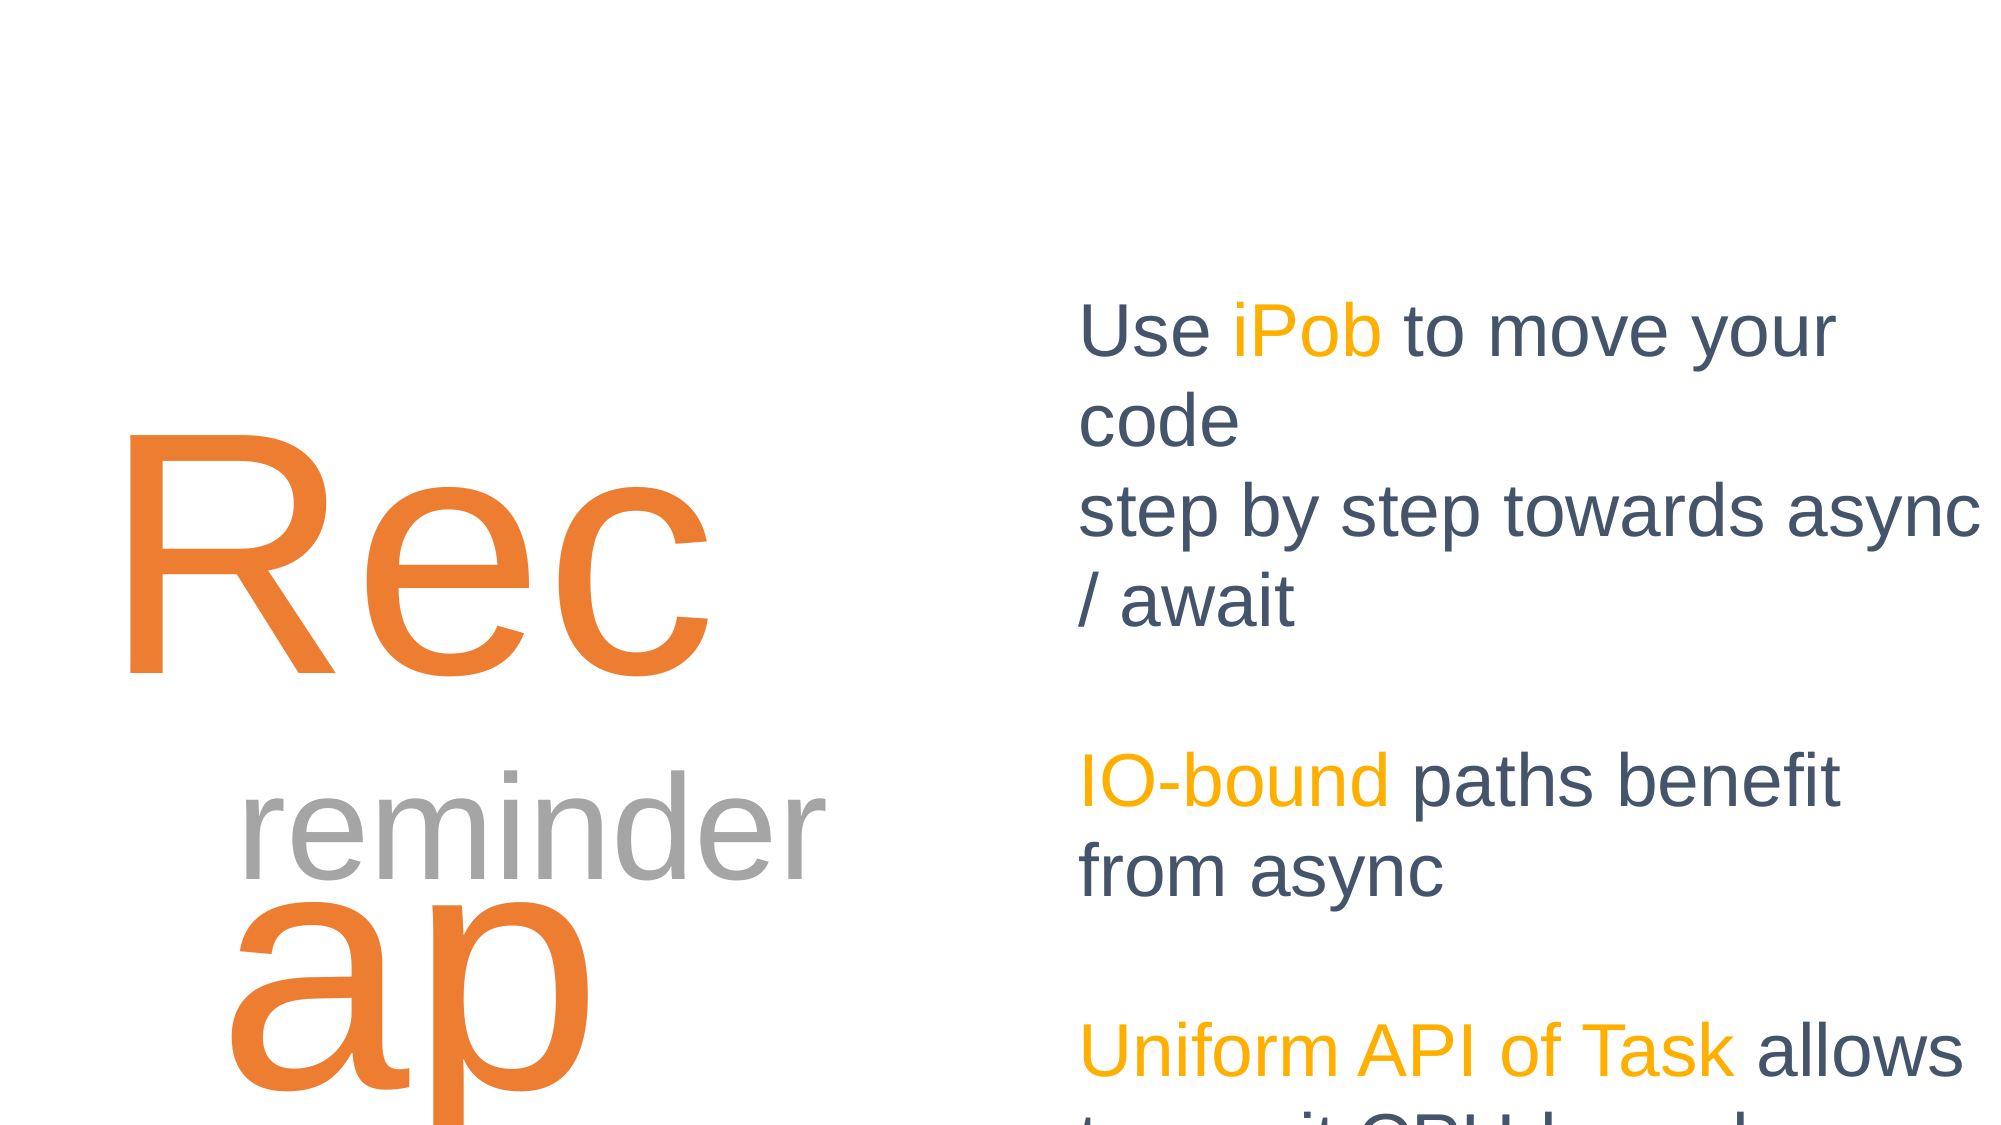

Use iPob to move your code
step by step towards async / await

IO-bound paths benefit from async

Uniform API of Task allows to await CPU-bound as well as IO-bound tasks
Recap
reminder